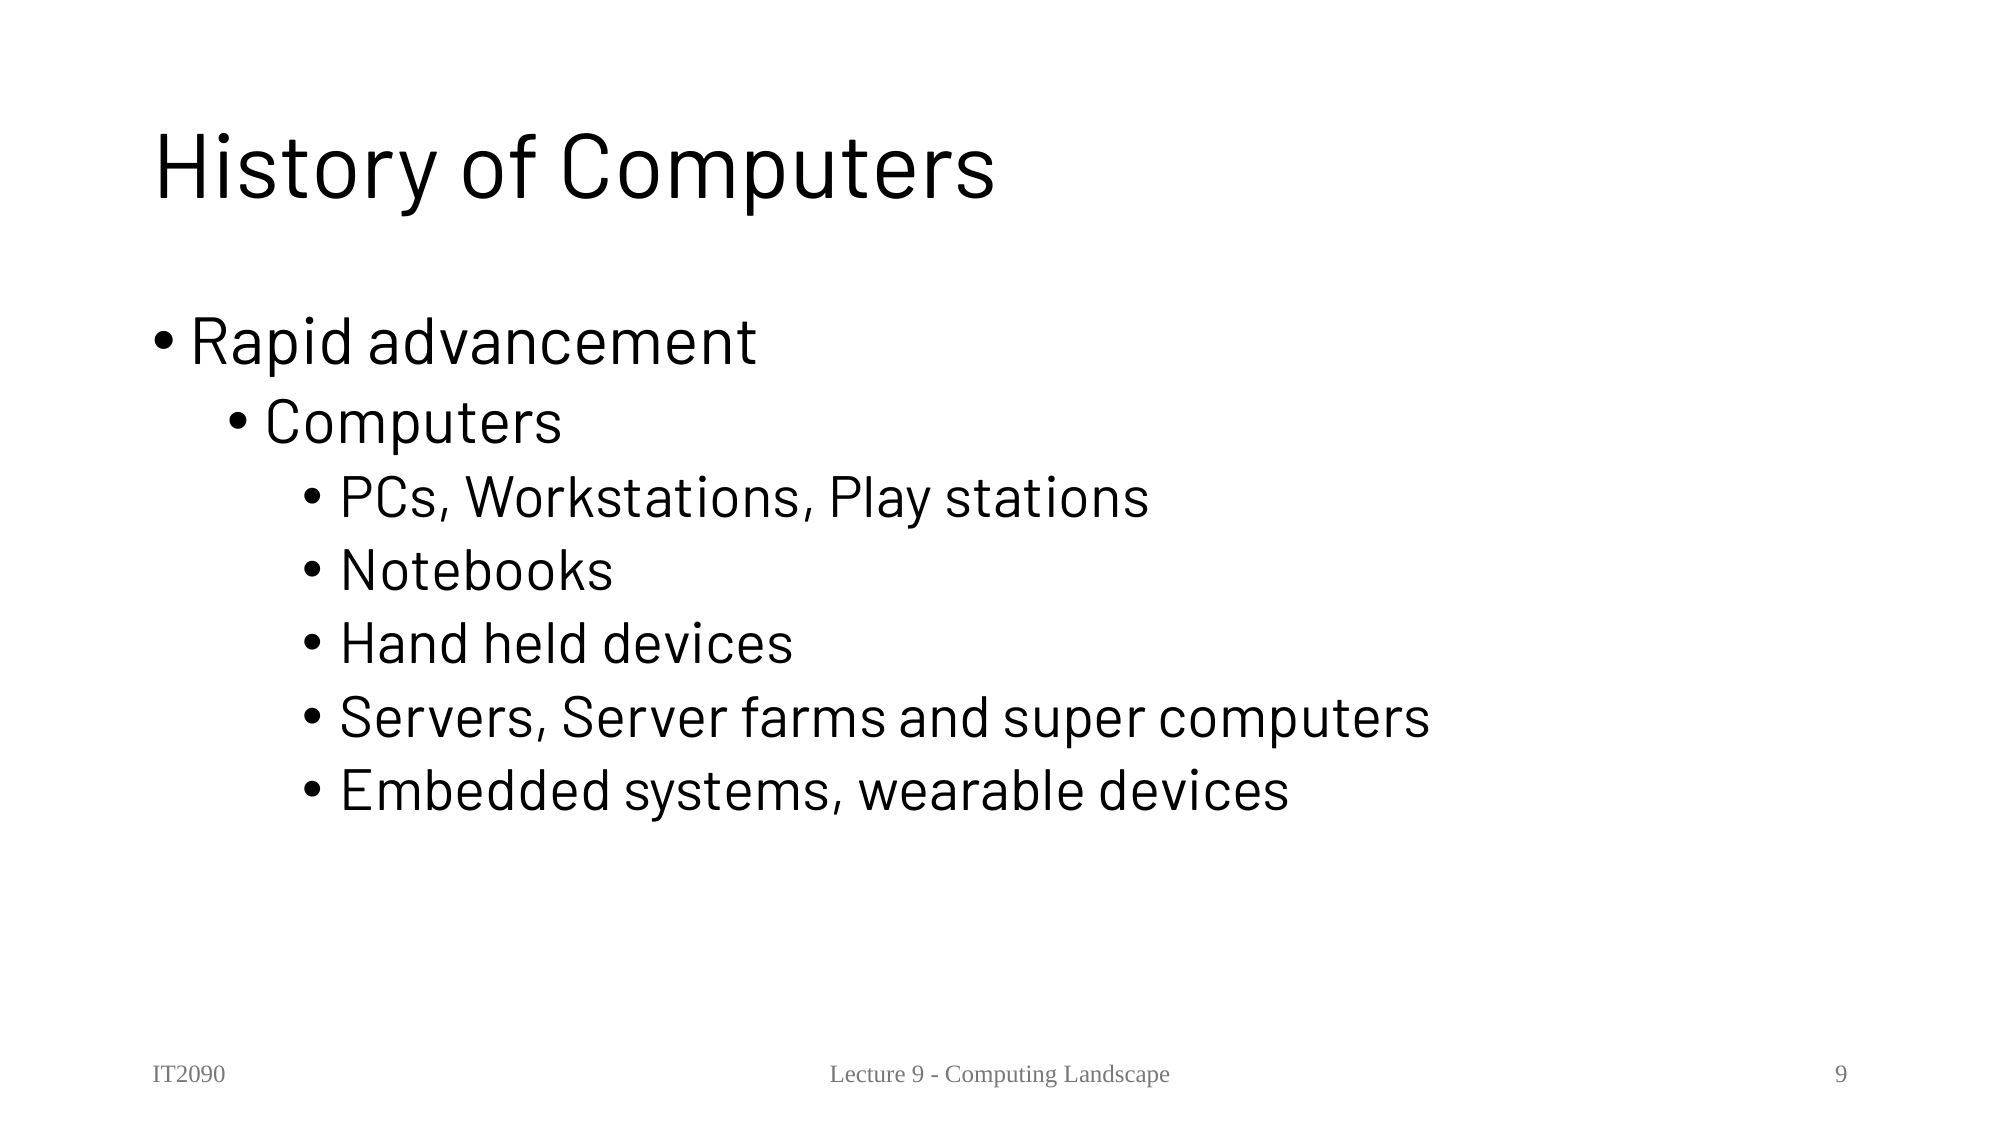

# History of Computers
Rapid advancement
Computers
PCs, Workstations, Play stations
Notebooks
Hand held devices
Servers, Server farms and super computers
Embedded systems, wearable devices

IT2090
Lecture 9 - Computing Landscape
9